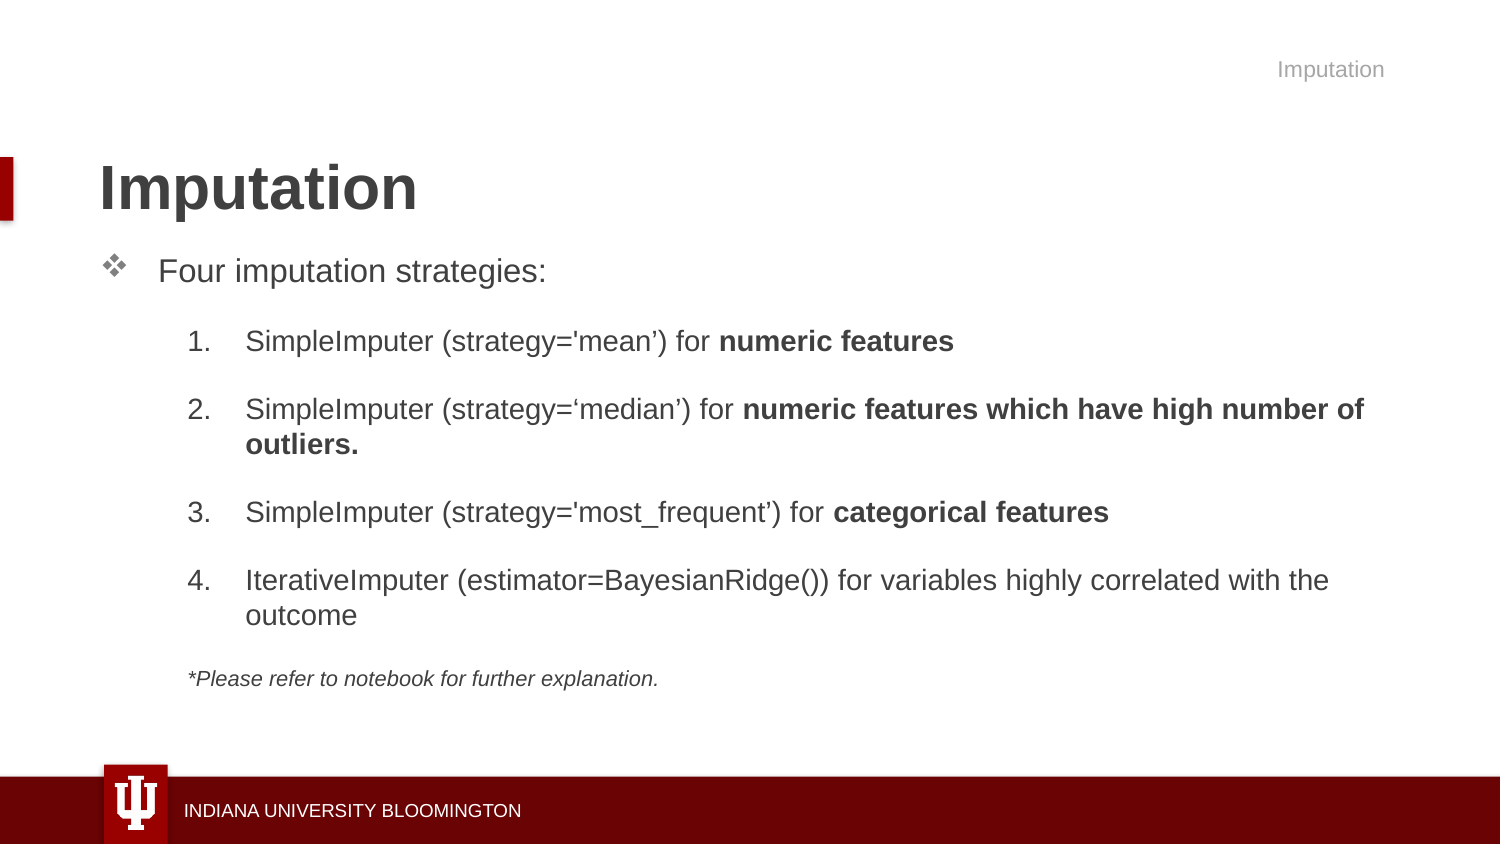

Imputation
# Imputation
Four imputation strategies:
SimpleImputer (strategy='mean’) for numeric features
SimpleImputer (strategy=‘median’) for numeric features which have high number of outliers.
SimpleImputer (strategy='most_frequent’) for categorical features
IterativeImputer (estimator=BayesianRidge()) for variables highly correlated with the outcome
*Please refer to notebook for further explanation.